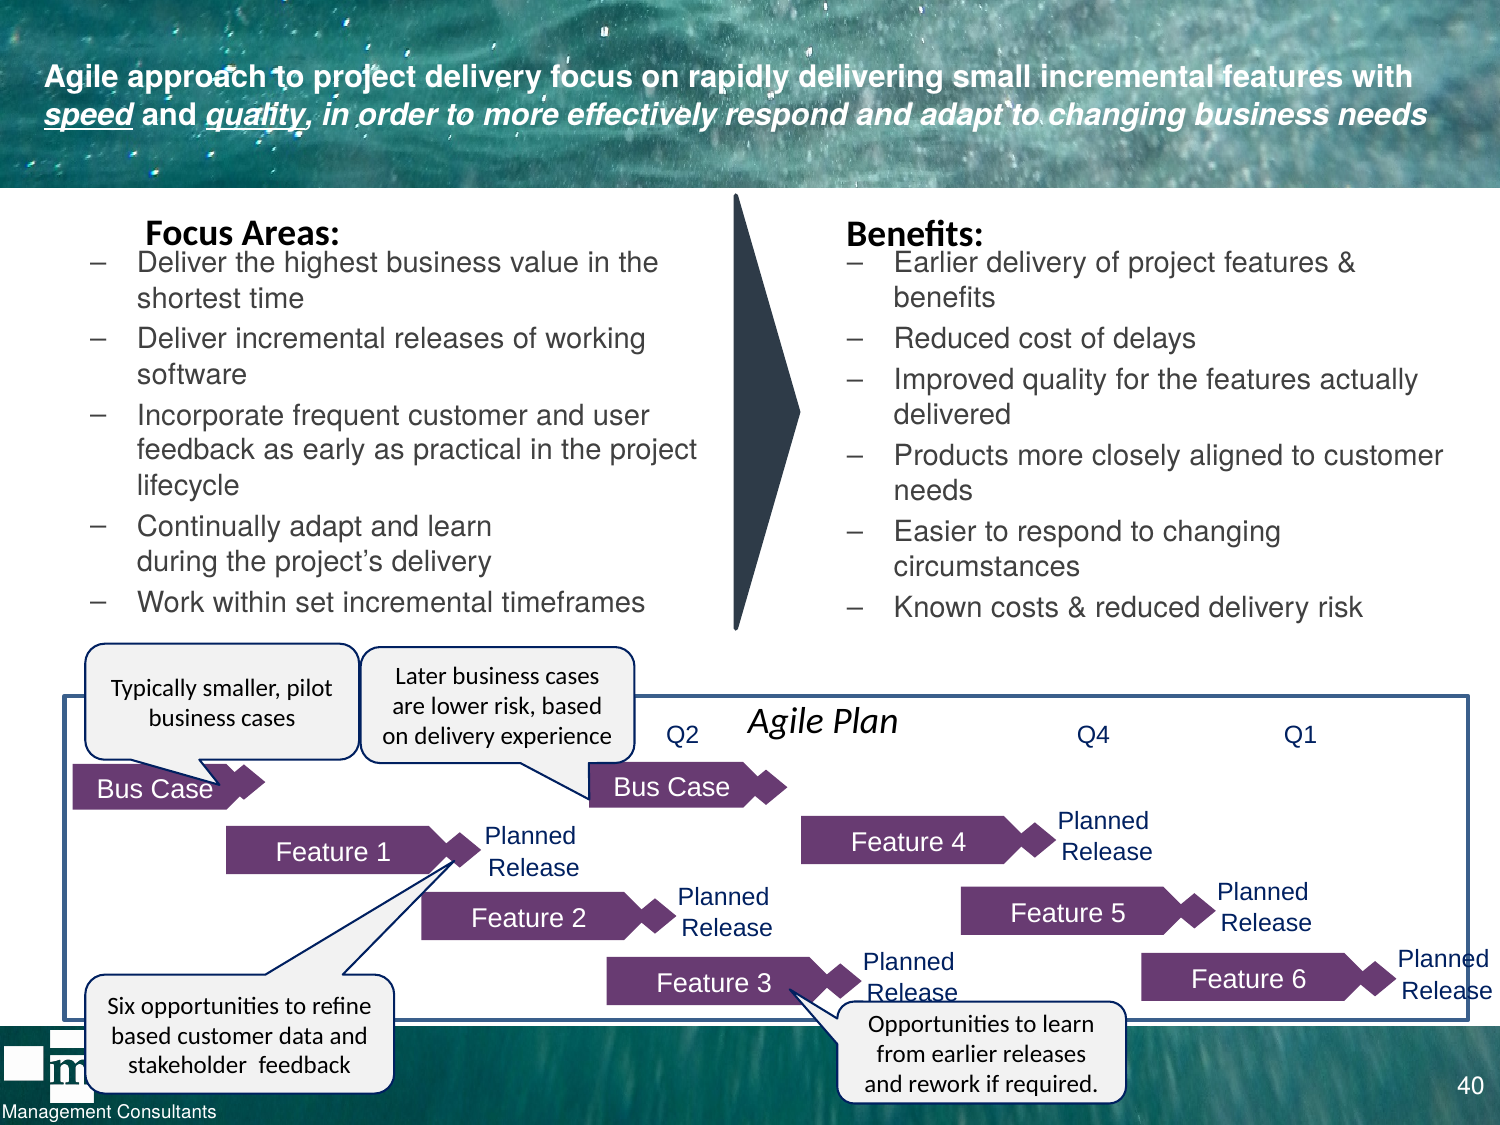

# Agile approach to project delivery focus on rapidly delivering small incremental features with speed and quality, in order to more effectively respond and adapt to changing business needs

Earlier delivery of project features & benefits
Reduced cost of delays
Improved quality for the features actually delivered
Products more closely aligned to customer needs
Easier to respond to changing circumstances
Known costs & reduced delivery risk

Deliver the highest business value in the shortest time
Deliver incremental releases of working software
Incorporate frequent customer and user feedback as early as practical in the project lifecycle
Continually adapt and learn
during the project’s delivery
Work within set incremental timeframes
Focus Areas:
Benefits:

Typically smaller, pilot business cases
Later business cases are lower risk, based on delivery experience
Agile Plan

Q1
Q2
Q4
Q1
Bus Case

Bus Case

Planned
Release
Feature 4

Planned
Release
Feature 1

Planned
Release
Feature 5

Planned
Release
Feature 2

Planned
Release
Feature 6

Planned
Release
Feature 3

Six opportunities to refine based customer data and stakeholder  feedback
Opportunities to learn from earlier releases and rework if required.
40